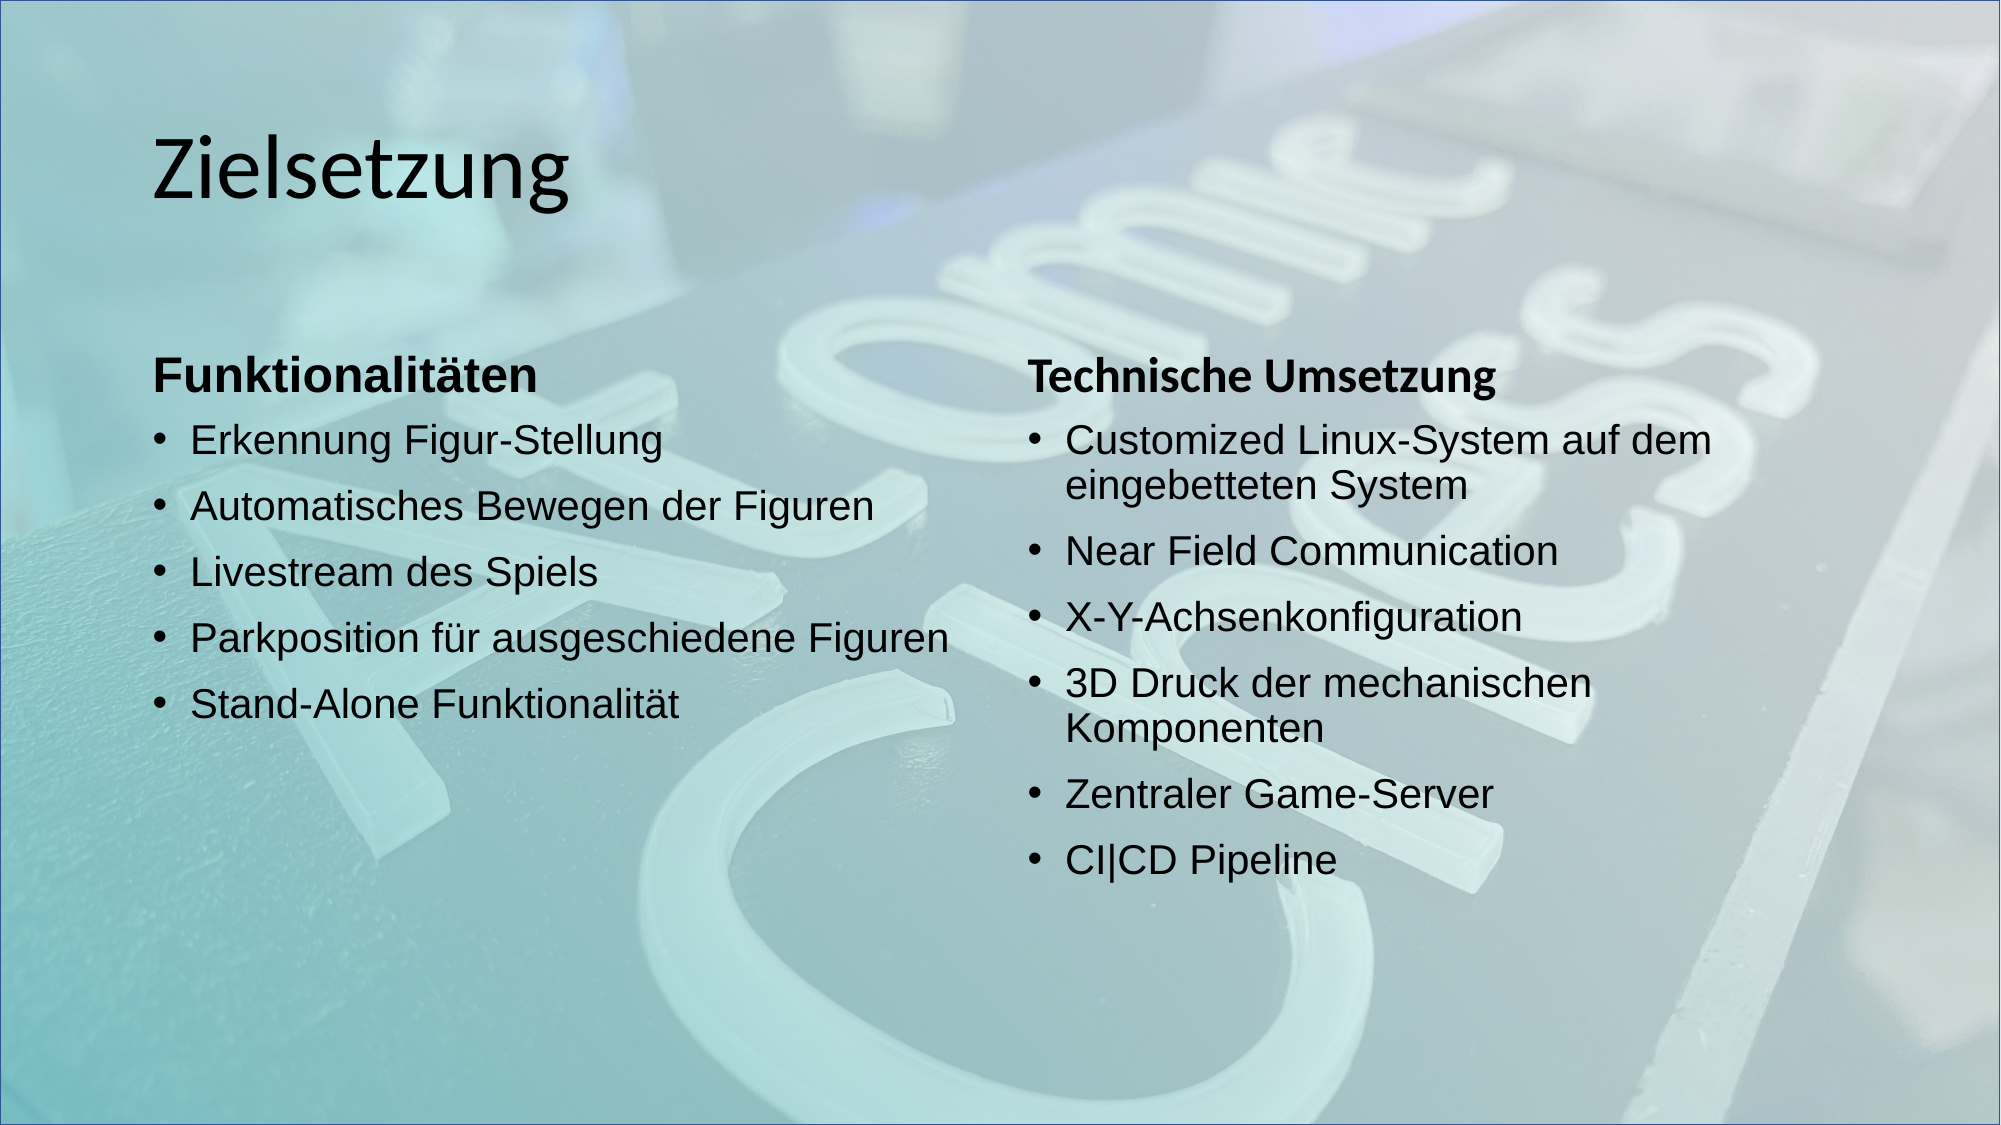

# Zielsetzung
Funktionalitäten
Technische Umsetzung
Erkennung Figur-Stellung
Automatisches Bewegen der Figuren
Livestream des Spiels
Parkposition für ausgeschiedene Figuren
Stand-Alone Funktionalität
Customized Linux-System auf dem eingebetteten System
Near Field Communication
X-Y-Achsenkonfiguration
3D Druck der mechanischen Komponenten
Zentraler Game-Server
CI|CD Pipeline